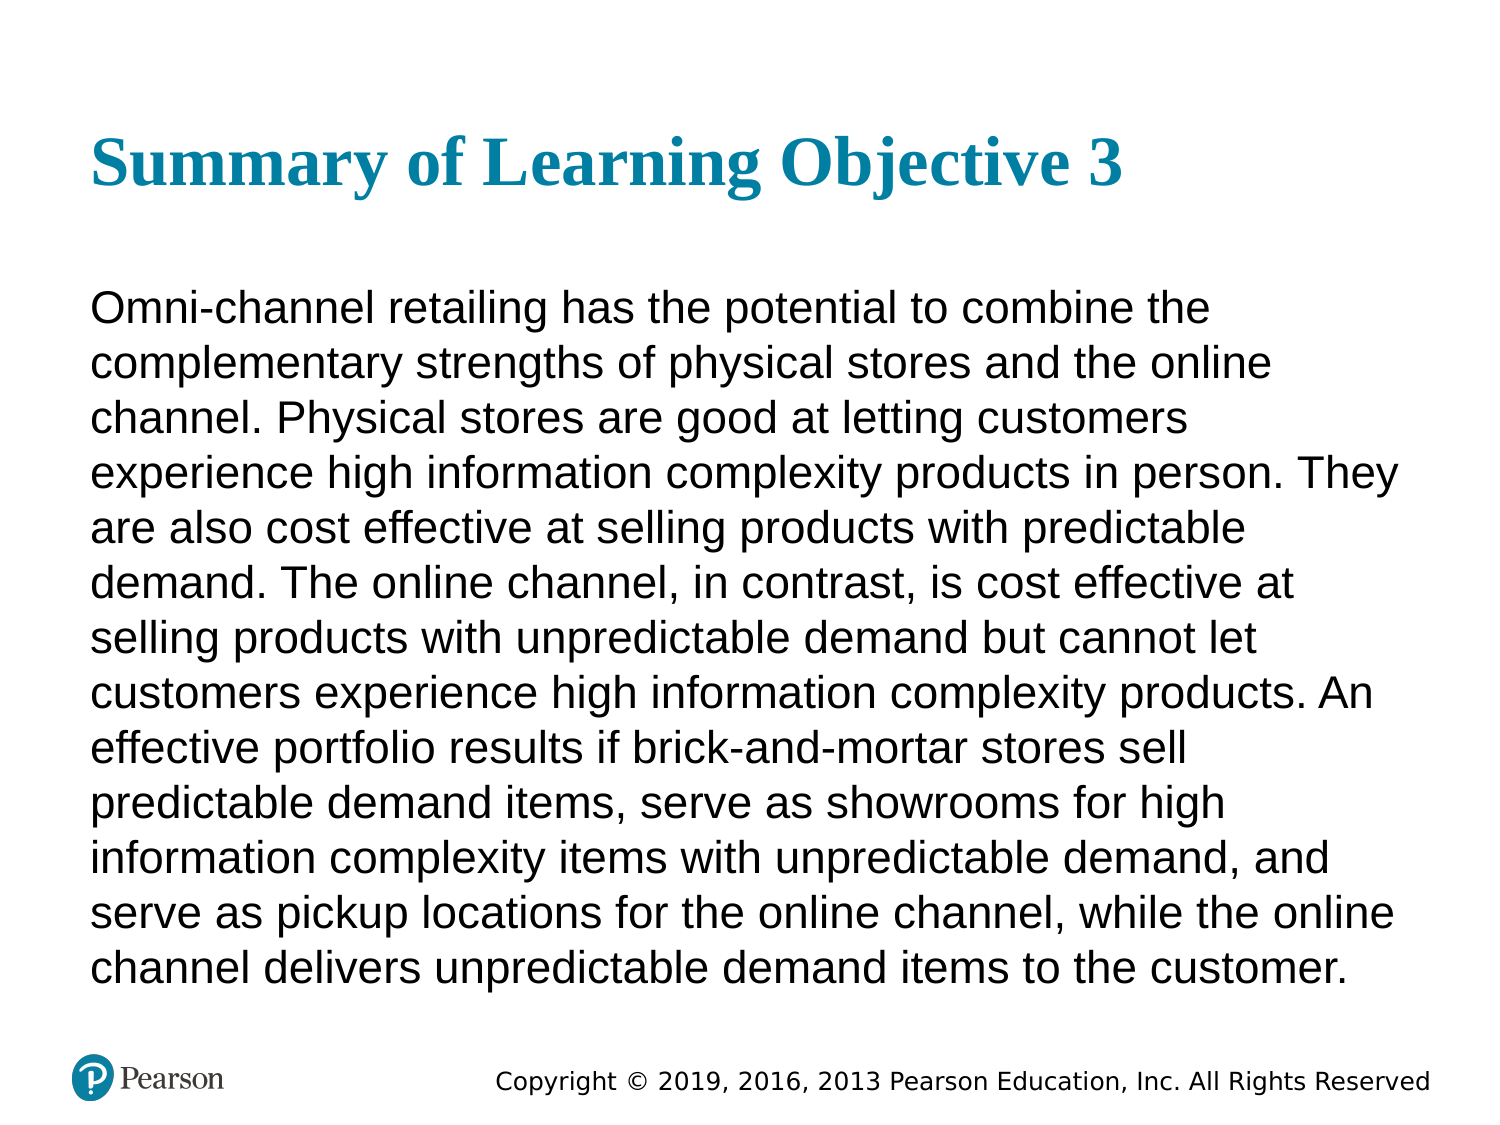

# Summary of Learning Objective 3
Omni-channel retailing has the potential to combine the complementary strengths of physical stores and the online channel. Physical stores are good at letting customers experience high information complexity products in person. They are also cost effective at selling products with predictable demand. The online channel, in contrast, is cost effective at selling products with unpredictable demand but cannot let customers experience high information complexity products. An effective portfolio results if brick-and-mortar stores sell predictable demand items, serve as showrooms for high information complexity items with unpredictable demand, and serve as pickup locations for the online channel, while the online channel delivers unpredictable demand items to the customer.